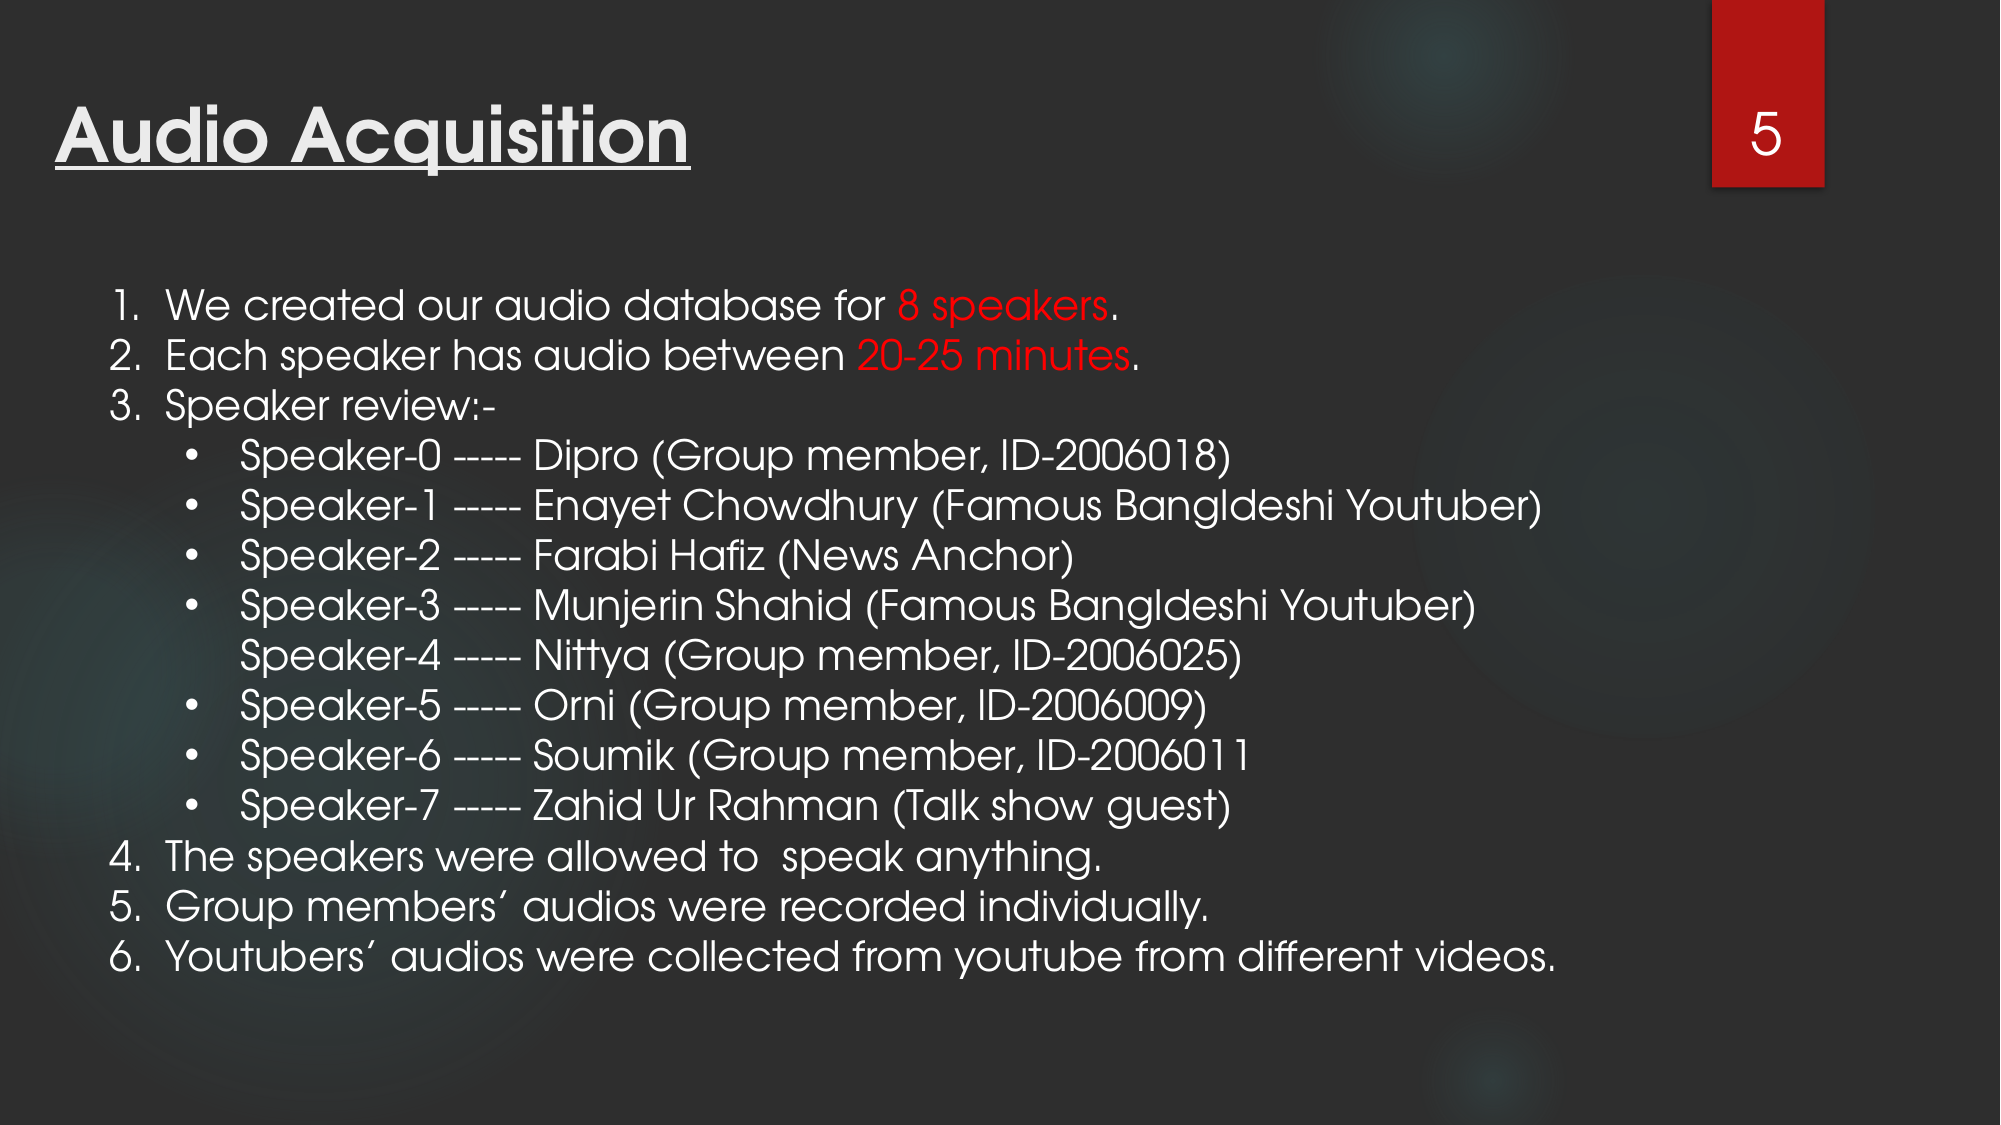

# Audio Acquisition
5
We created our audio database for 8 speakers.
Each speaker has audio between 20-25 minutes.
Speaker review:-
Speaker-0 ----- Dipro (Group member, ID-2006018)
Speaker-1 ----- Enayet Chowdhury (Famous Bangldeshi Youtuber)
Speaker-2 ----- Farabi Hafiz (News Anchor)
Speaker-3 ----- Munjerin Shahid (Famous Bangldeshi Youtuber) Speaker-4 ----- Nittya (Group member, ID-2006025)
Speaker-5 ----- Orni (Group member, ID-2006009)
Speaker-6 ----- Soumik (Group member, ID-2006011
Speaker-7 ----- Zahid Ur Rahman (Talk show guest)
The speakers were allowed to  speak anything.
Group members’ audios were recorded individually.
Youtubers’ audios were collected from youtube from different videos.